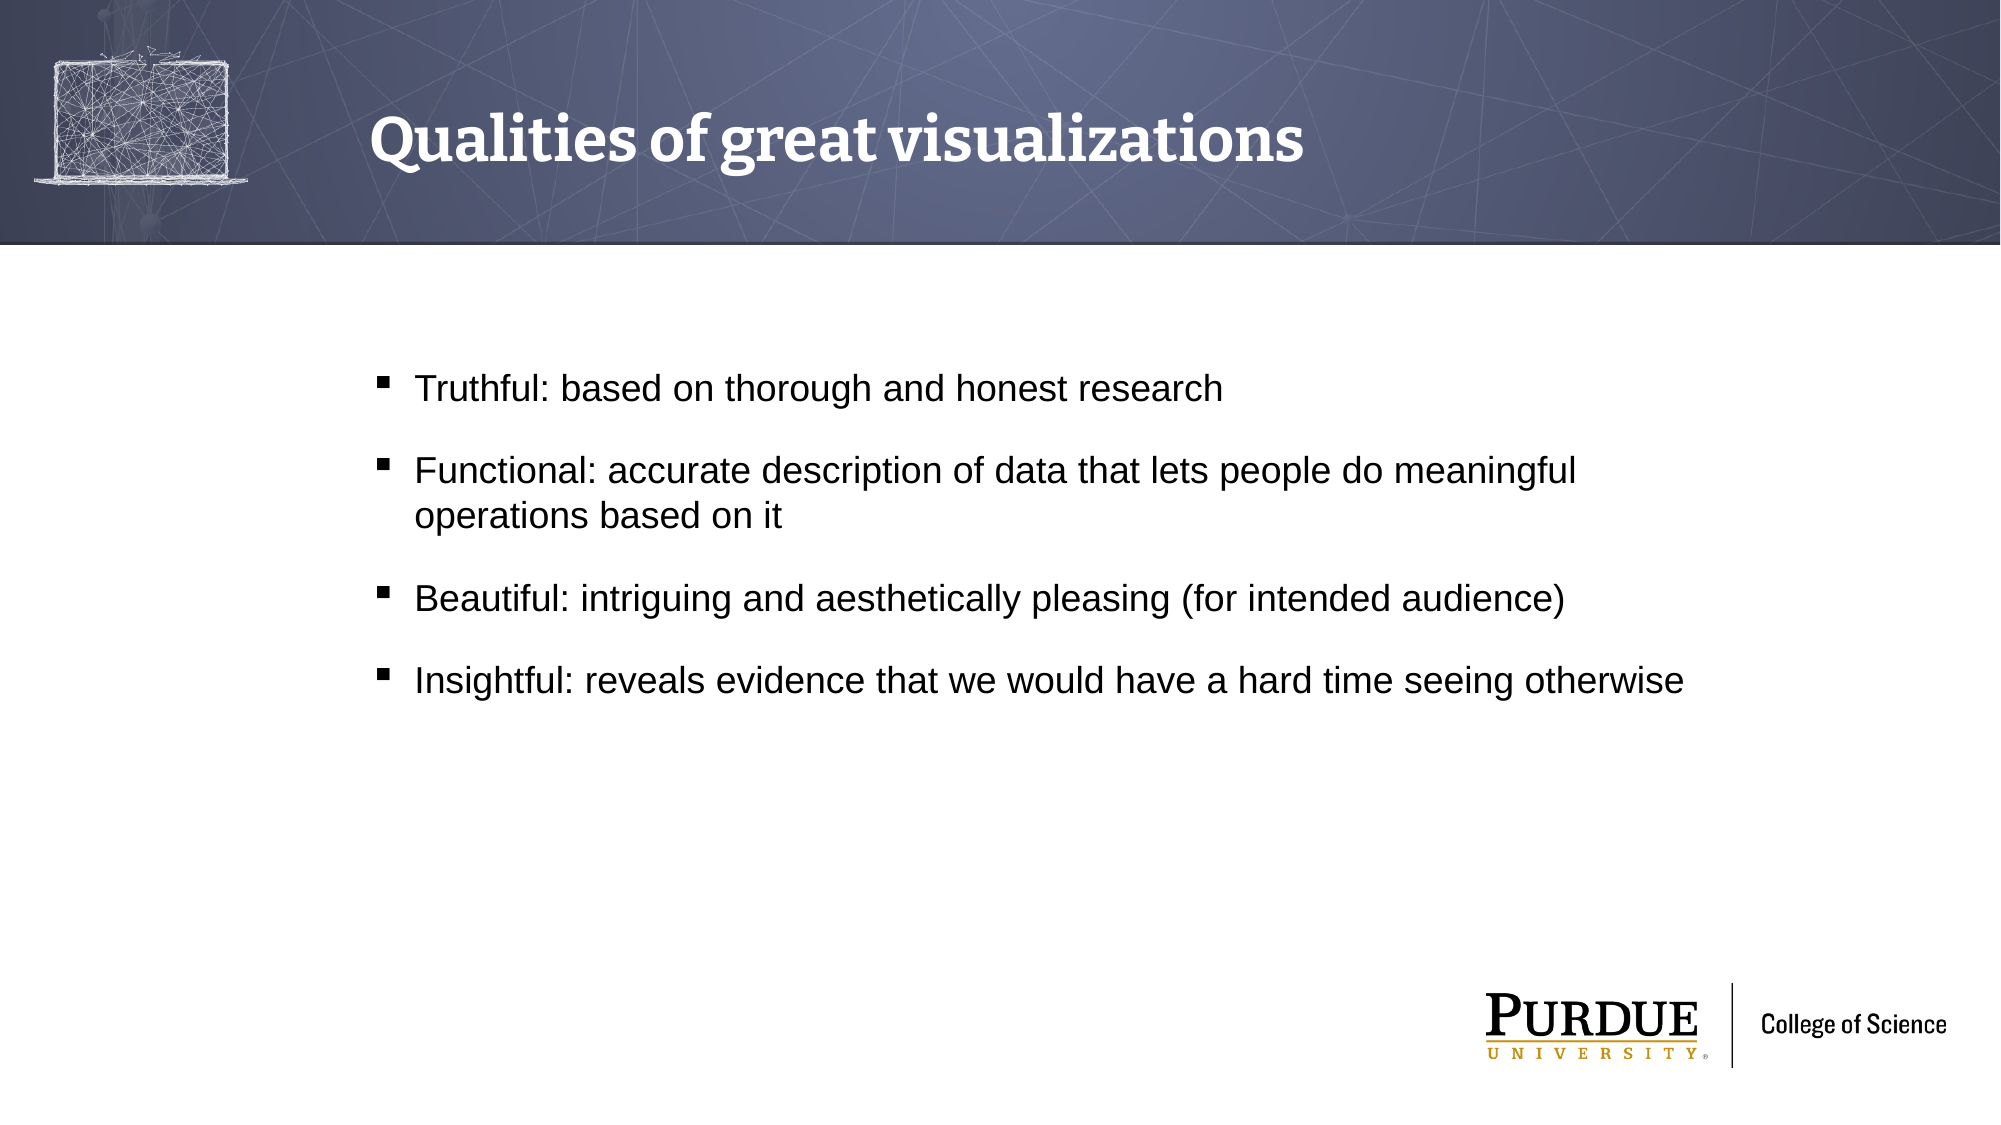

# Qualities of great visualizations

Truthful: based on thorough and honest research
Functional: accurate description of data that lets people do meaningful operations based on it
Beautiful: intriguing and aesthetically pleasing (for intended audience)
Insightful: reveals evidence that we would have a hard time seeing otherwise